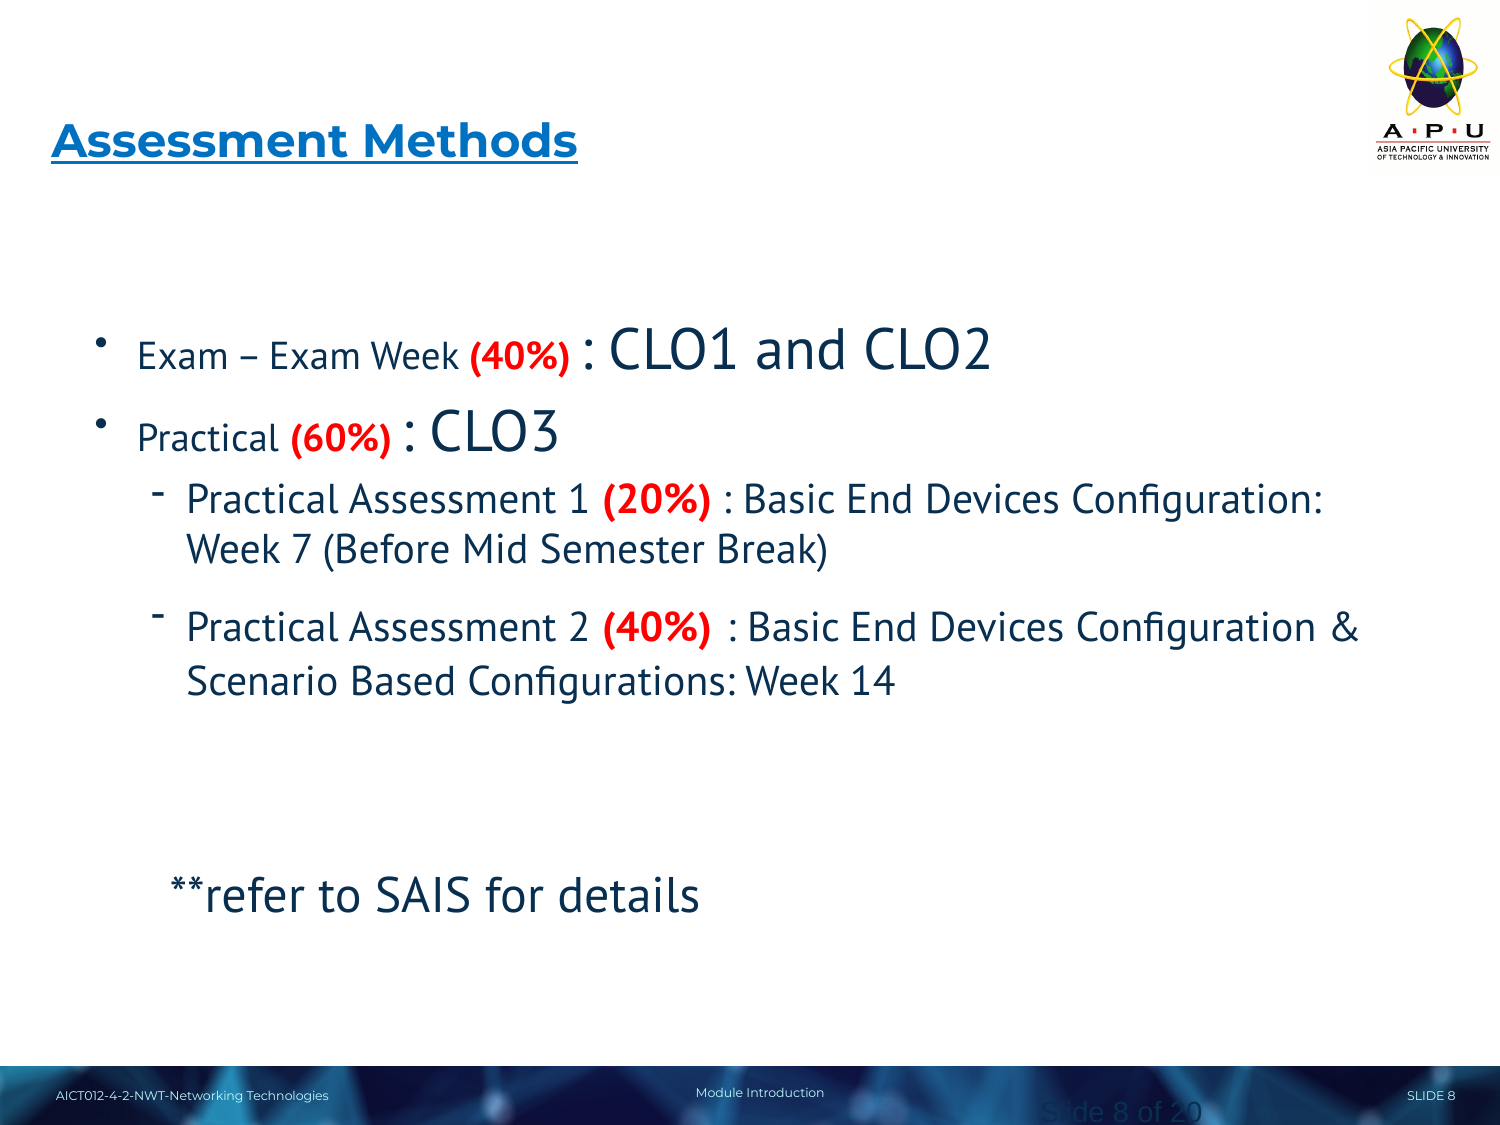

# Assessment Methods
Exam – Exam Week (40%) : CLO1 and CLO2
Practical (60%) : CLO3
Practical Assessment 1 (20%) : Basic End Devices Configuration: Week 7 (Before Mid Semester Break)
Practical Assessment 2 (40%) : Basic End Devices Configuration & Scenario Based Configurations: Week 14

**refer to SAIS for details
Slide 8 of 20